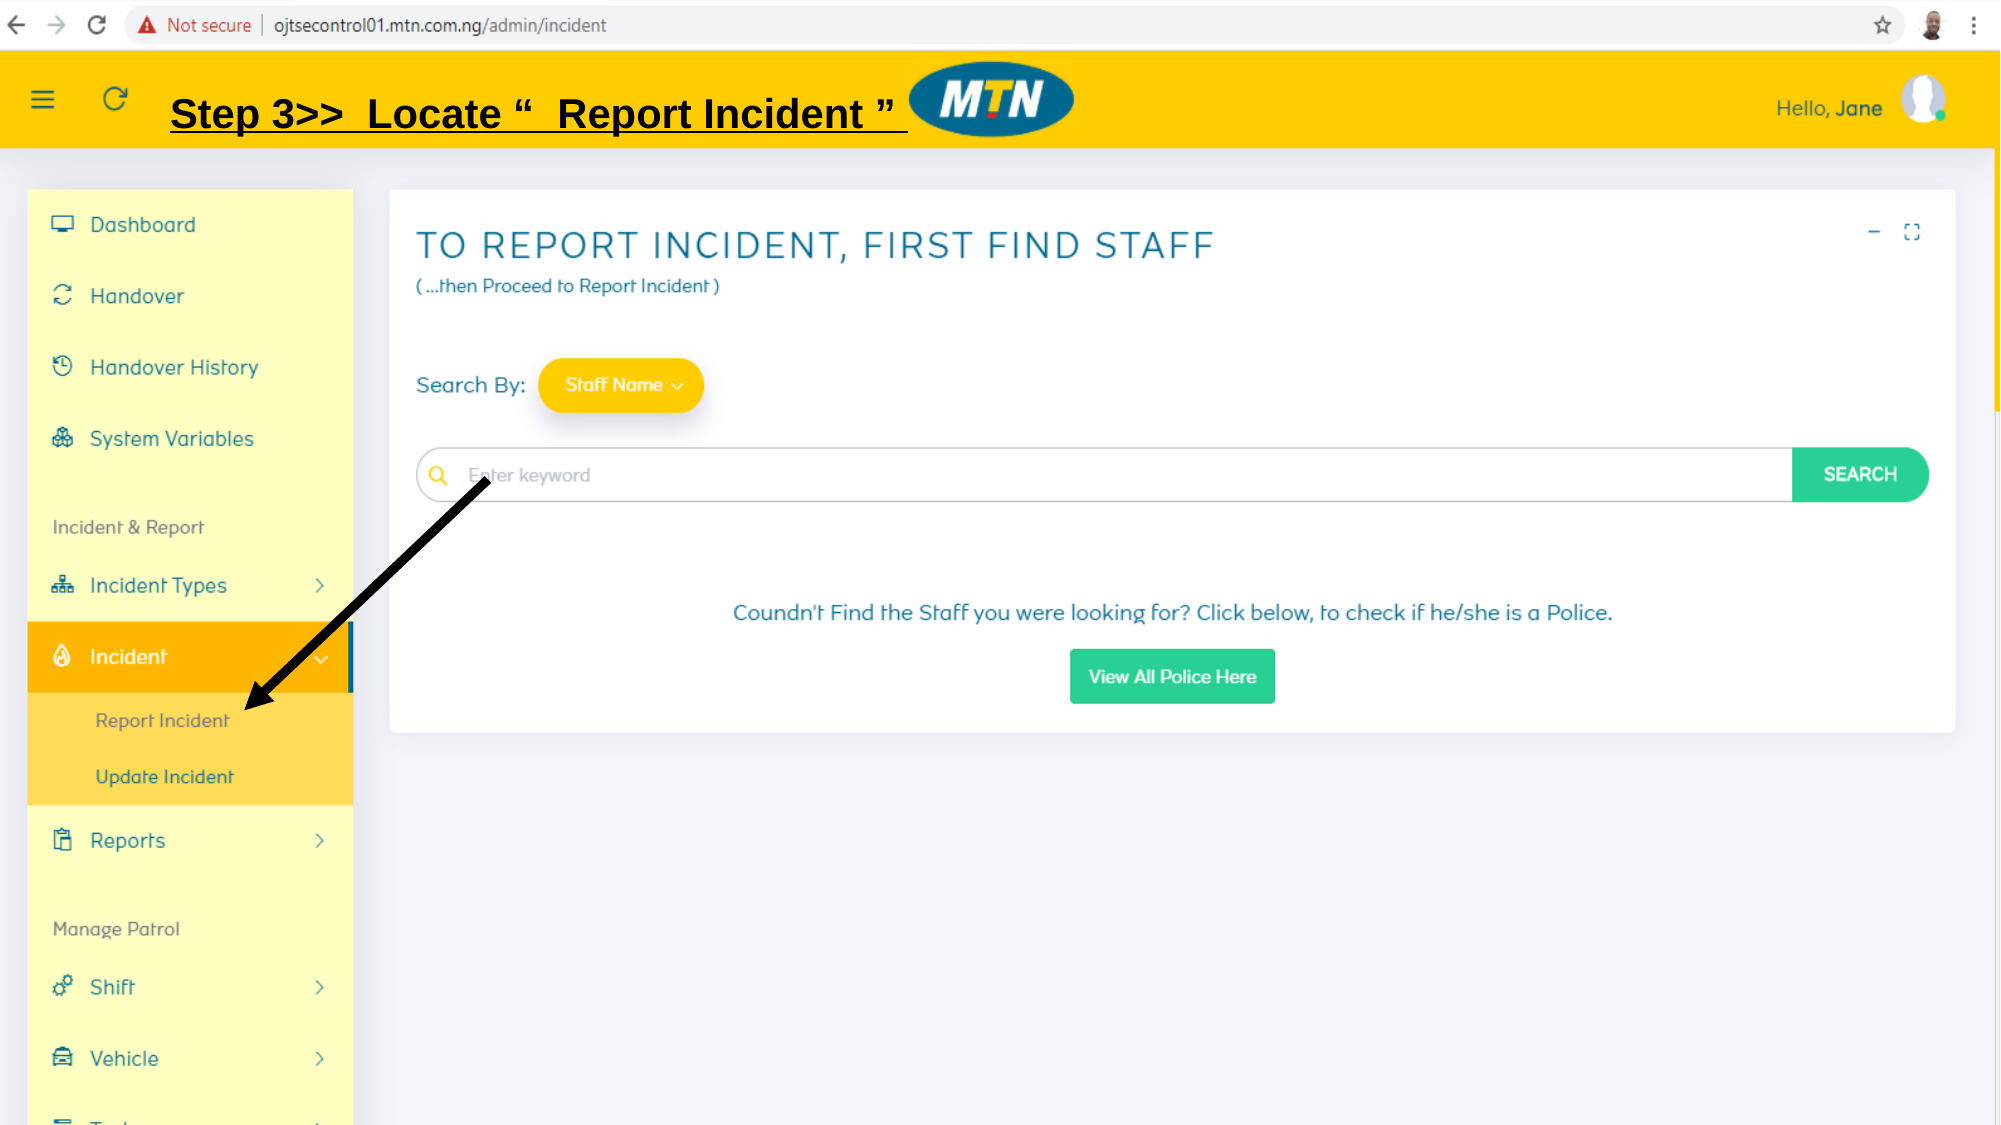

Step 3>>  Locate “  Report Incident ”